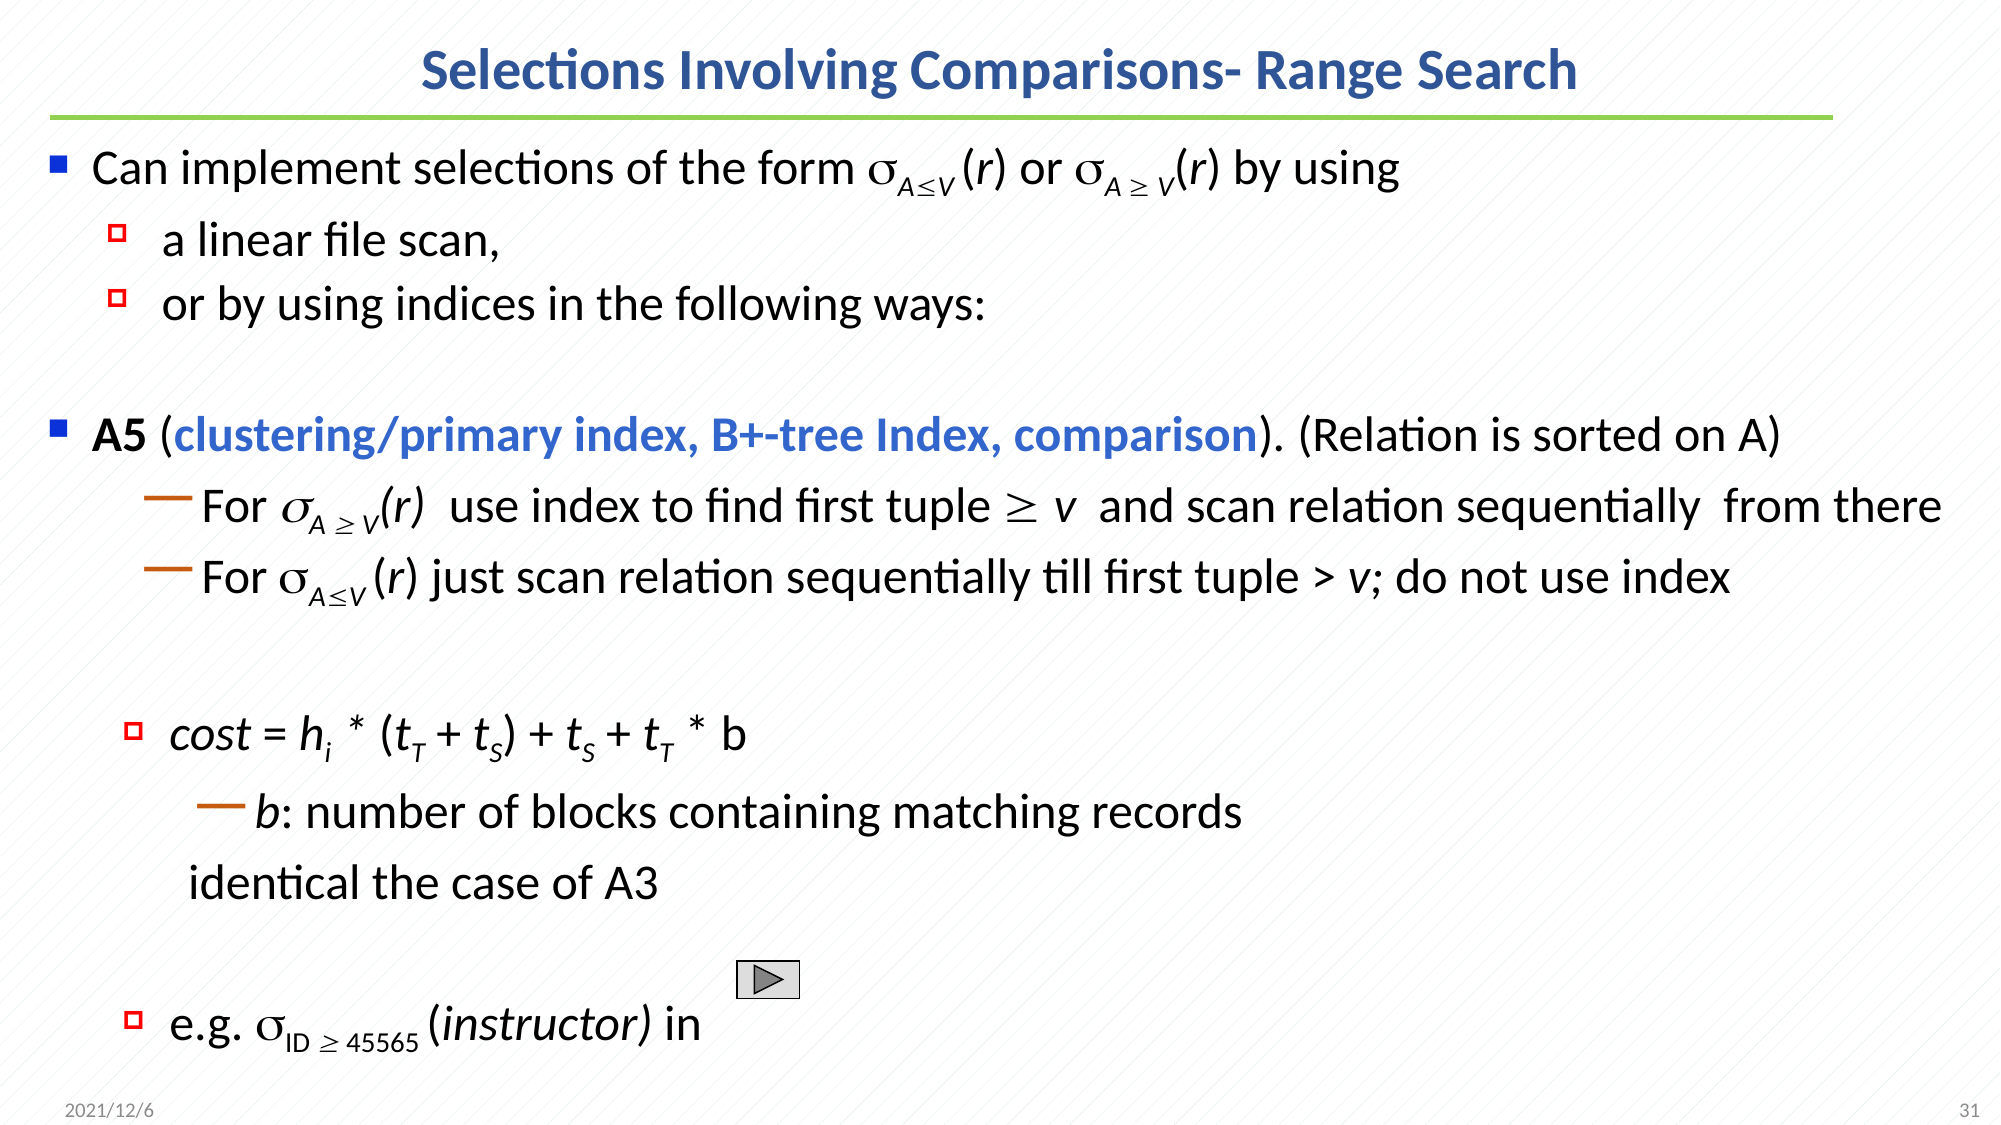

# Selections Involving Comparisons- Range Search
Can implement selections of the form σA≤V (r) or σA ≥ V(r) by using
 a linear file scan,
 or by using indices in the following ways:

A5 (clustering/primary index, B+-tree Index, comparison). (Relation is sorted on A)
For σA ≥ V(r)  use index to find first tuple ≥ v  and scan relation sequentially  from there
For σA≤V (r) just scan relation sequentially till first tuple > v; do not use index

cost = hi * (tT + tS) + tS + tT * b
b: number of blocks containing matching records
identical the case of A3

e.g. σID ≥ 45565 (instructor) in

31
2021/12/6